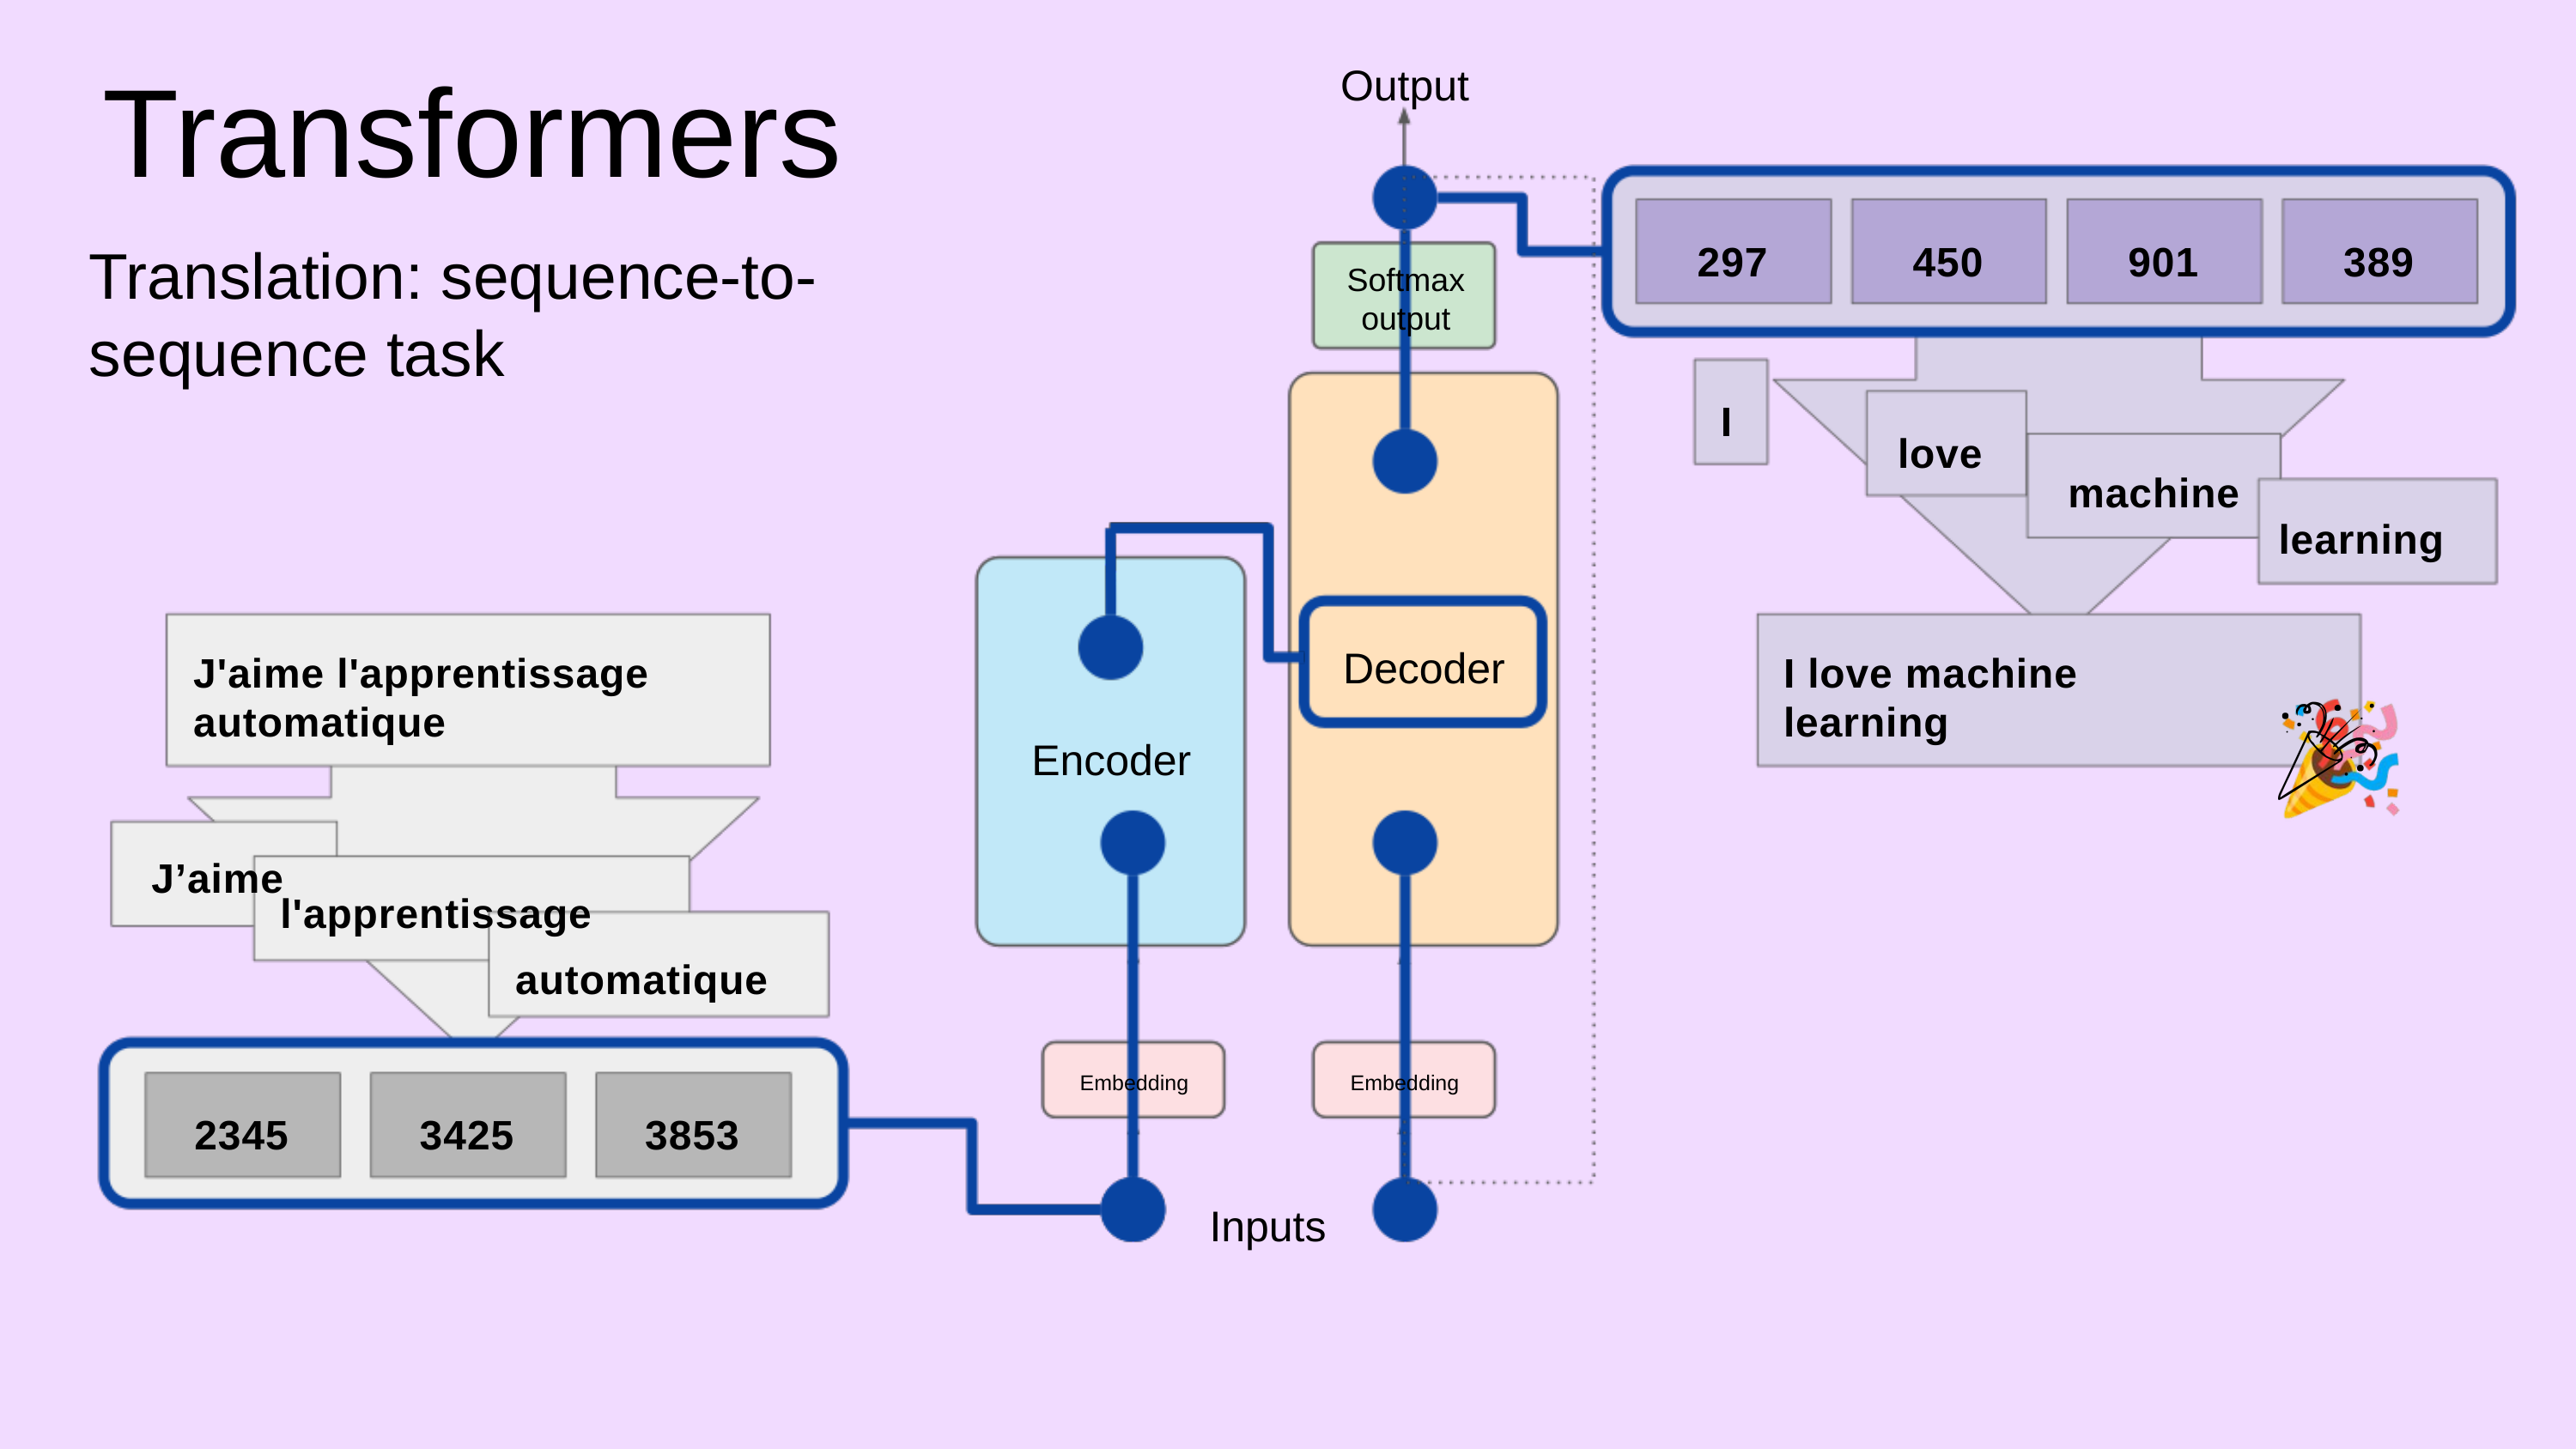

Transformers
Output

450
901
389
297
Translation: sequence-to-sequence task
Softmax output
I
love
machine

learning
Decoder
J'aime l'apprentissage automatique
I love machine learning
🎉

Encoder
J’aime
l'apprentissage
automatique
Embedding
Embedding
2345
3425
3853
Inputs